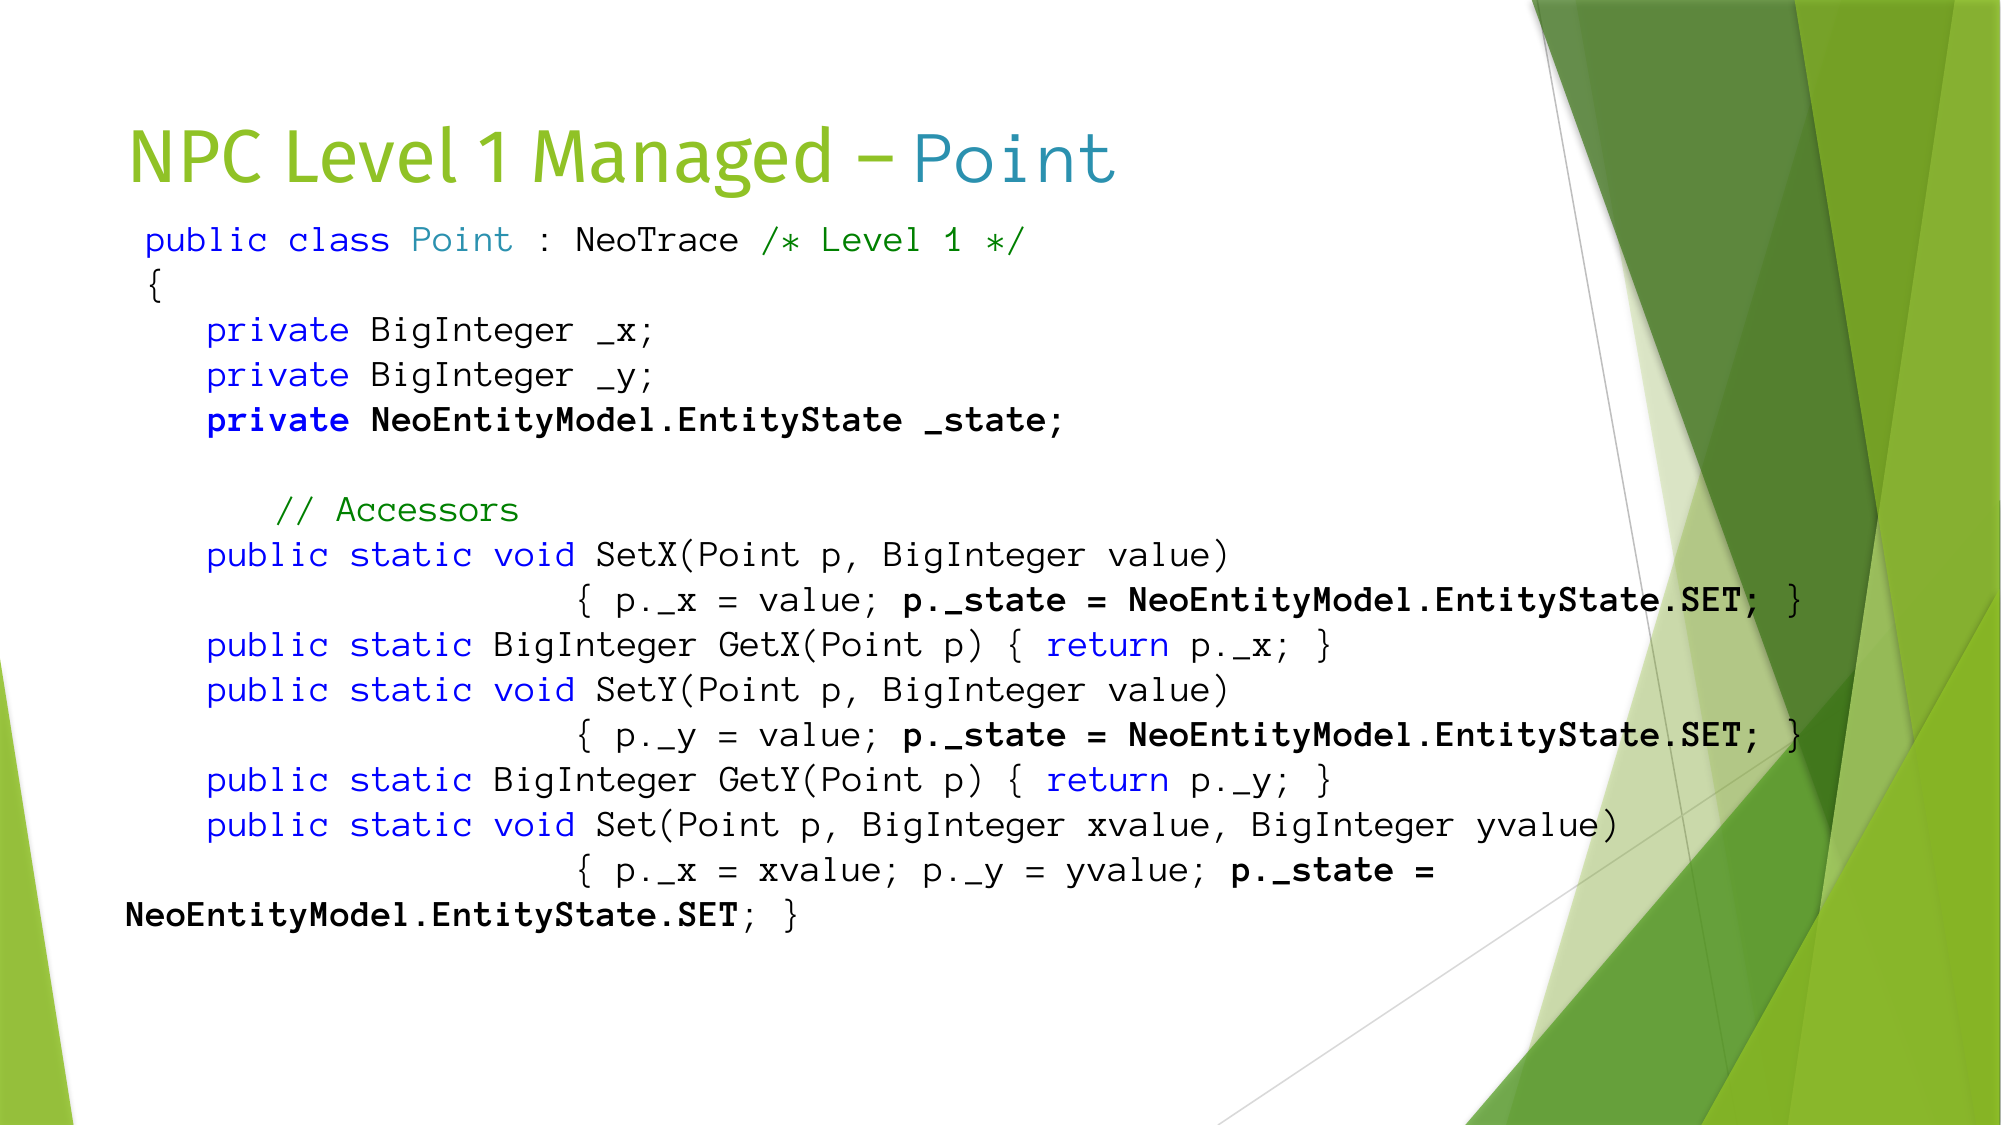

# NPC Level 1 Managed – Point
 public class Point : NeoTrace /* Level 1 */
 {
    private BigInteger _x;
    private BigInteger _y;
    private NeoEntityModel.EntityState _state;

	// Accessors
    public static void SetX(Point p, BigInteger value)
			{ p._x = value; p._state = NeoEntityModel.EntityState.SET; }
    public static BigInteger GetX(Point p) { return p._x; }
    public static void SetY(Point p, BigInteger value)
			{ p._y = value; p._state = NeoEntityModel.EntityState.SET; }
    public static BigInteger GetY(Point p) { return p._y; }
    public static void Set(Point p, BigInteger xvalue, BigInteger yvalue)
			{ p._x = xvalue; p._y = yvalue; p._state = NeoEntityModel.EntityState.SET; }